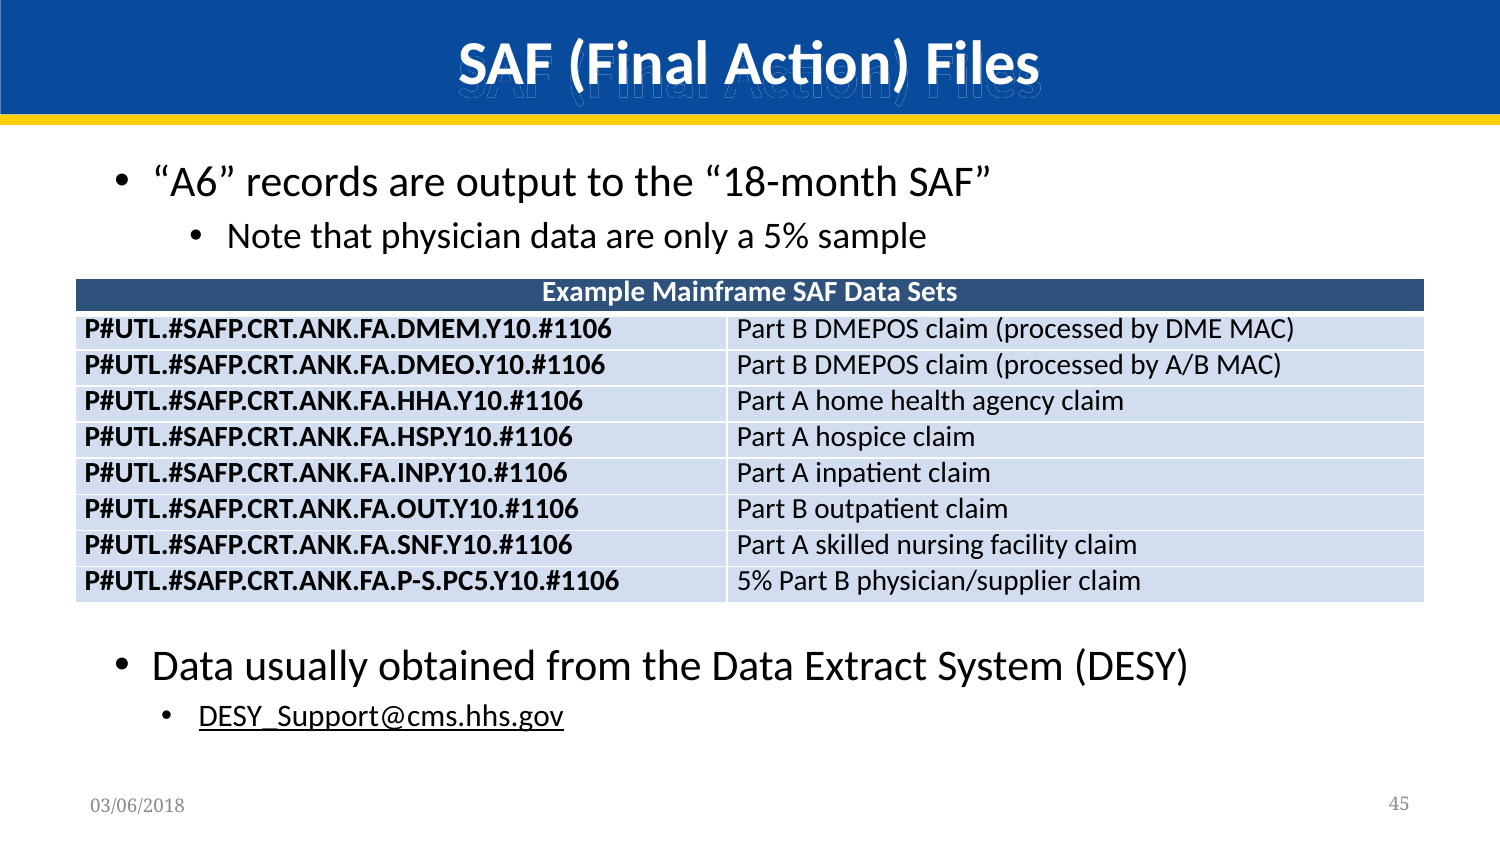

# SAF (Final Action) Files
“A6” records are output to the “18-month SAF”
Note that physician data are only a 5% sample
| Example Mainframe SAF Data Sets |  |
| --- | --- |
| P#UTL.#SAFP.CRT.ANK.FA.DMEM.Y10.#1106 | Part B DMEPOS claim (processed by DME MAC) |
| P#UTL.#SAFP.CRT.ANK.FA.DMEO.Y10.#1106 | Part B DMEPOS claim (processed by A/B MAC) |
| P#UTL.#SAFP.CRT.ANK.FA.HHA.Y10.#1106 | Part A home health agency claim |
| P#UTL.#SAFP.CRT.ANK.FA.HSP.Y10.#1106 | Part A hospice claim |
| P#UTL.#SAFP.CRT.ANK.FA.INP.Y10.#1106 | Part A inpatient claim |
| P#UTL.#SAFP.CRT.ANK.FA.OUT.Y10.#1106 | Part B outpatient claim |
| P#UTL.#SAFP.CRT.ANK.FA.SNF.Y10.#1106 | Part A skilled nursing facility claim |
| P#UTL.#SAFP.CRT.ANK.FA.P-S.PC5.Y10.#1106 | 5% Part B physician/supplier claim |
Data usually obtained from the Data Extract System (DESY)
DESY_Support@cms.hhs.gov
45